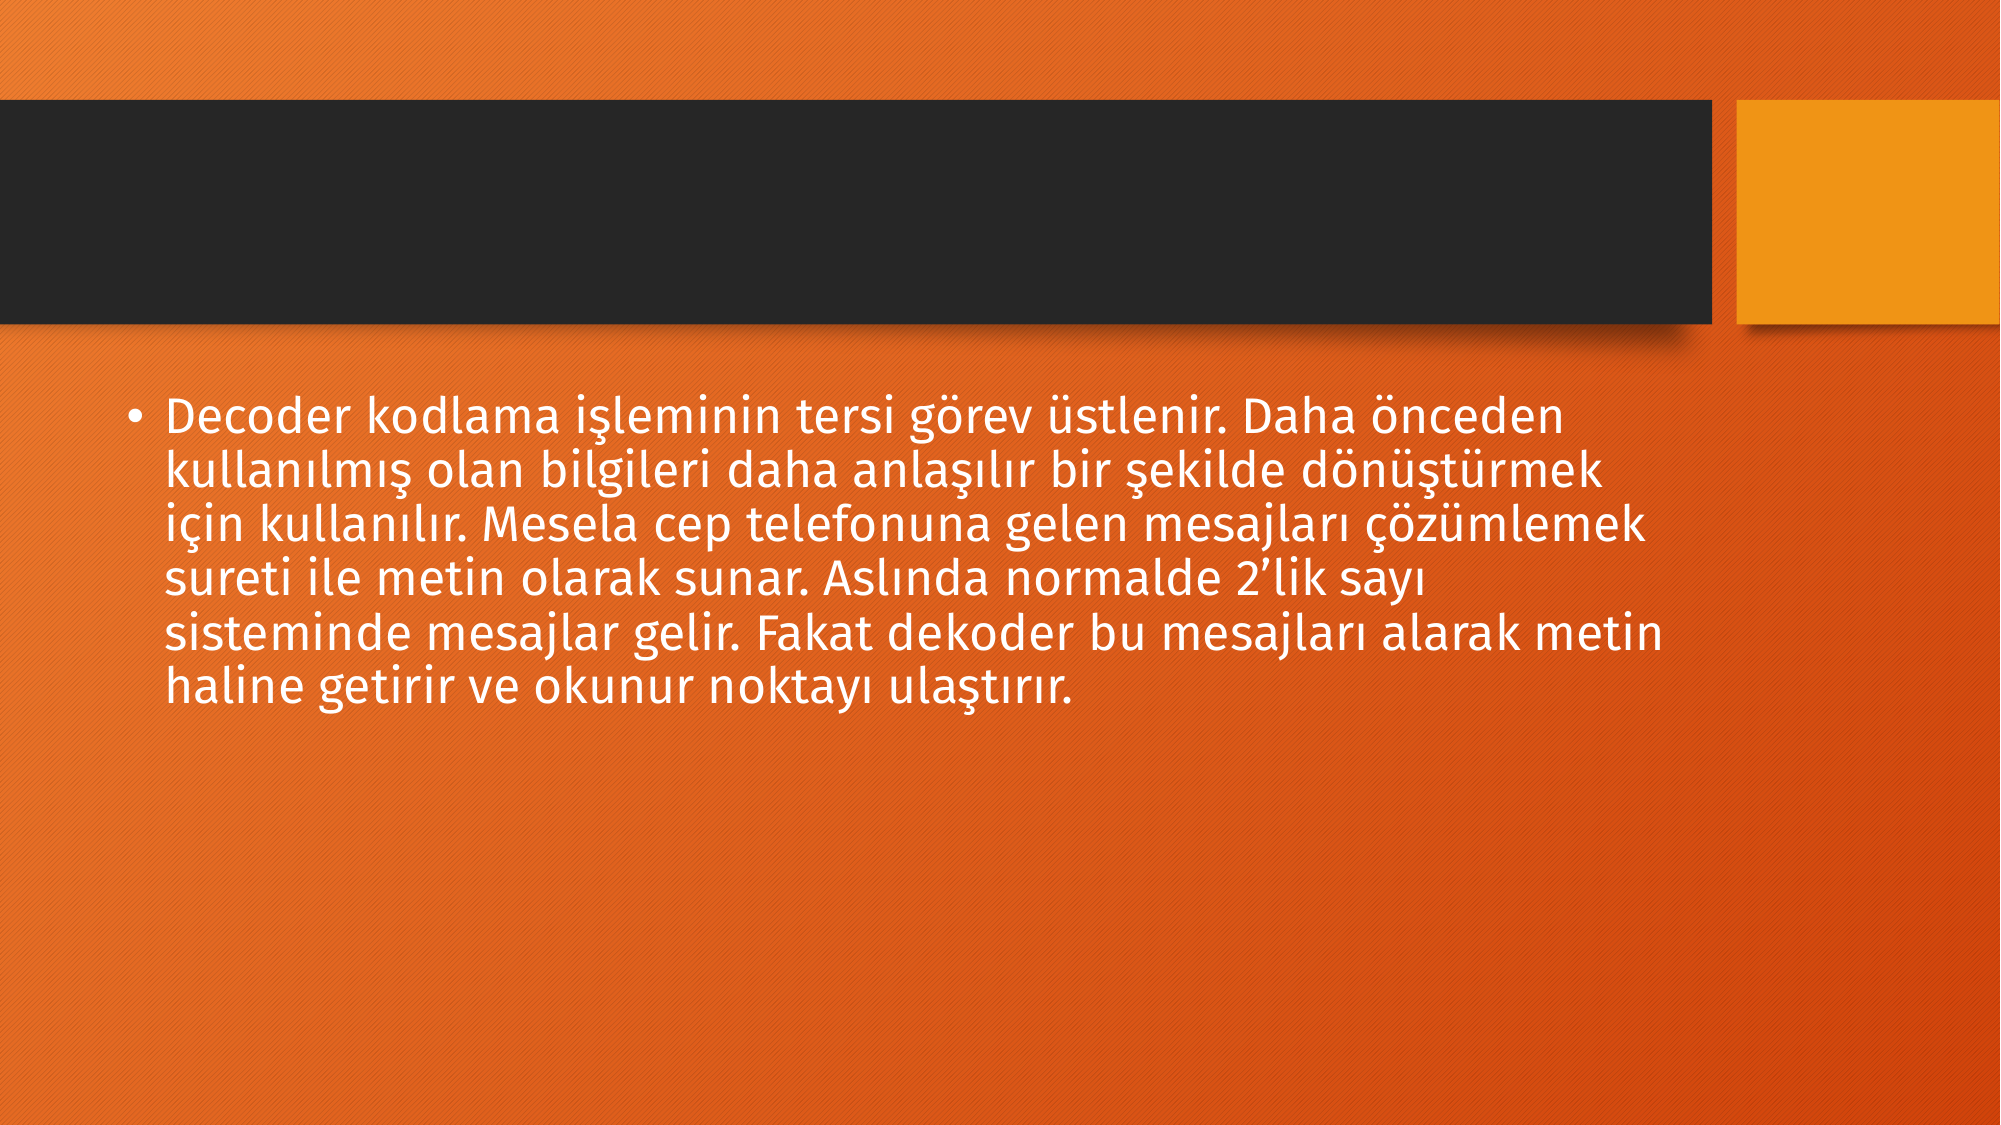

Decoder kodlama işleminin tersi görev üstlenir. Daha önceden kullanılmış olan bilgileri daha anlaşılır bir şekilde dönüştürmek için kullanılır. Mesela cep telefonuna gelen mesajları çözümlemek sureti ile metin olarak sunar. Aslında normalde 2’lik sayı sisteminde mesajlar gelir. Fakat dekoder bu mesajları alarak metin haline getirir ve okunur noktayı ulaştırır.